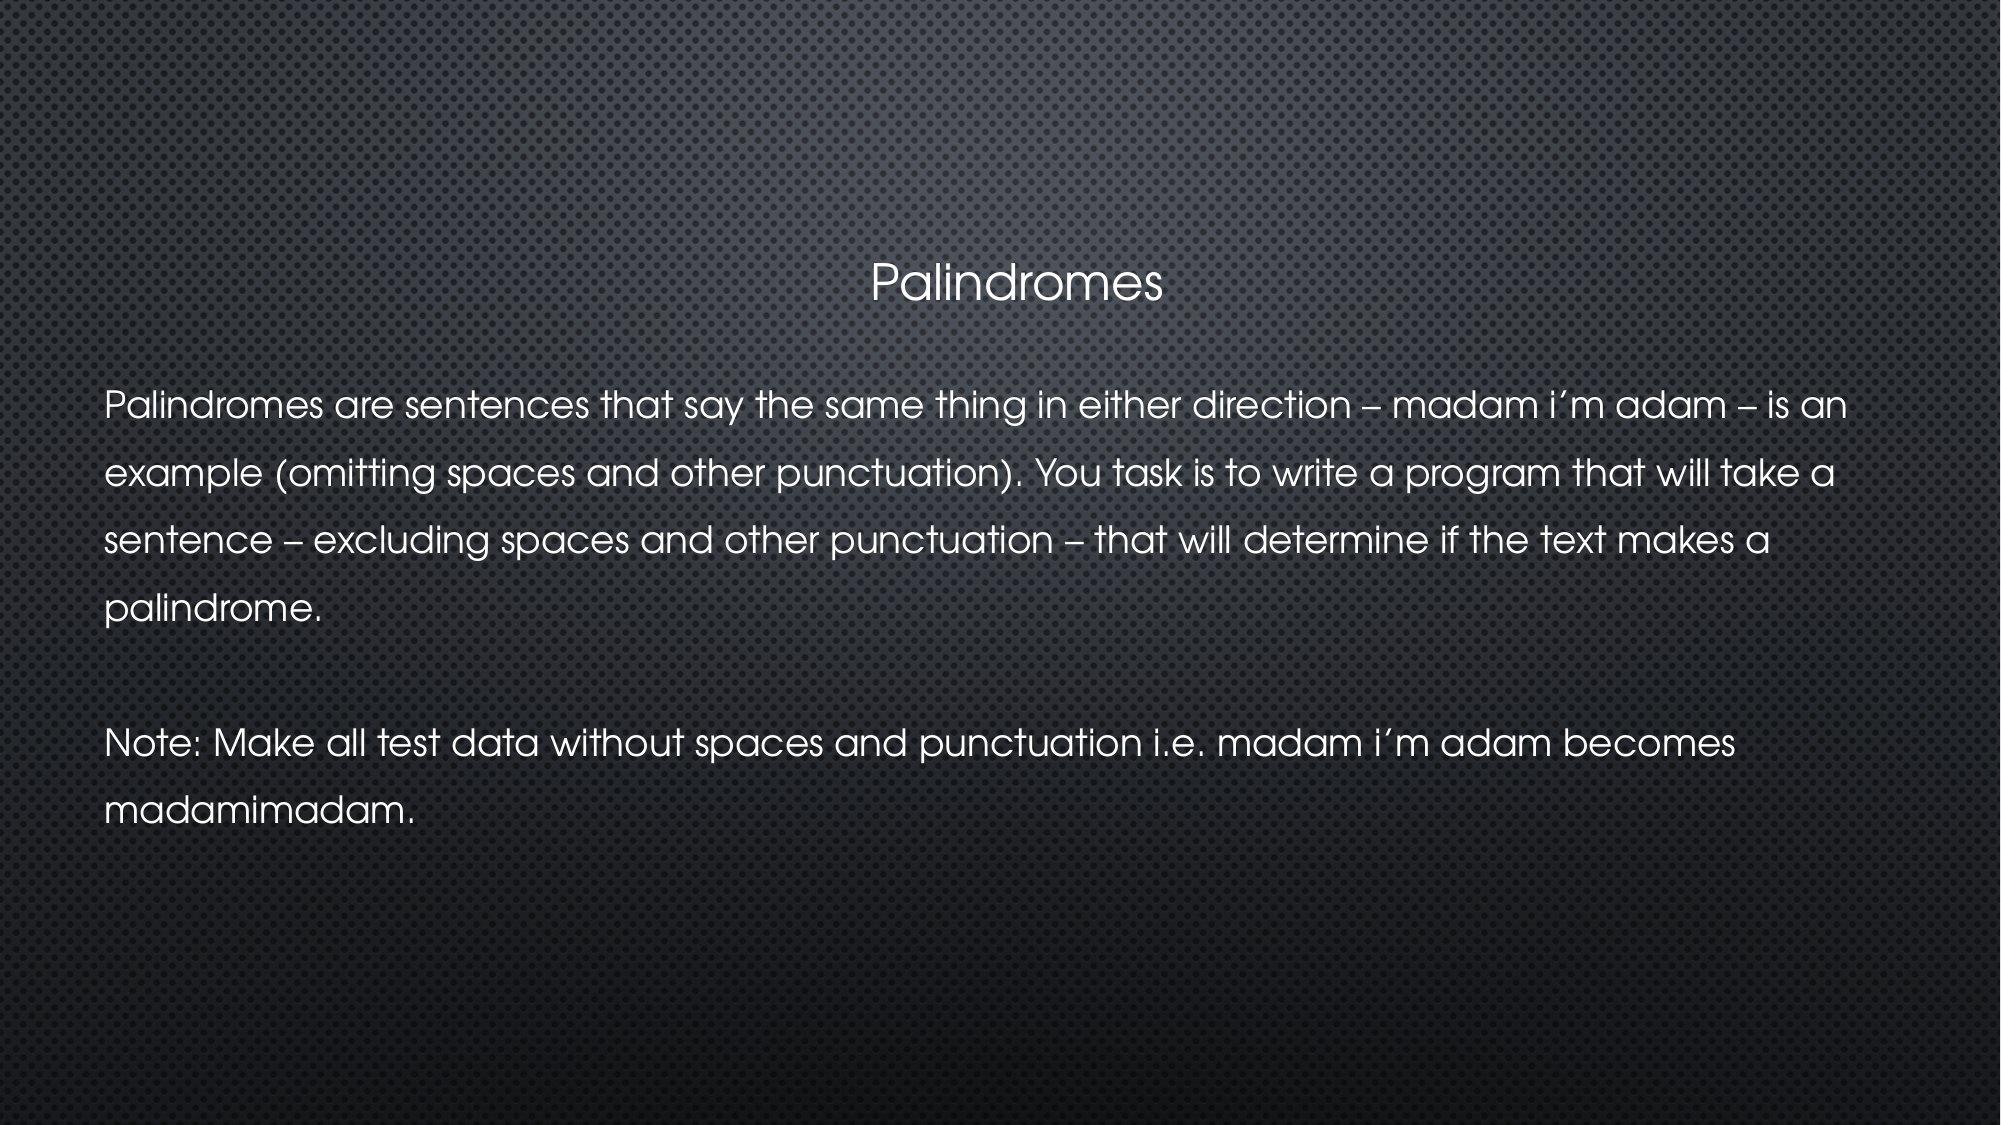

Palindromes
Palindromes are sentences that say the same thing in either direction – madam i’m adam – is an
example (omitting spaces and other punctuation). You task is to write a program that will take a
sentence – excluding spaces and other punctuation – that will determine if the text makes a palindrome.

Note: Make all test data without spaces and punctuation i.e. madam i’m adam becomes
madamimadam.